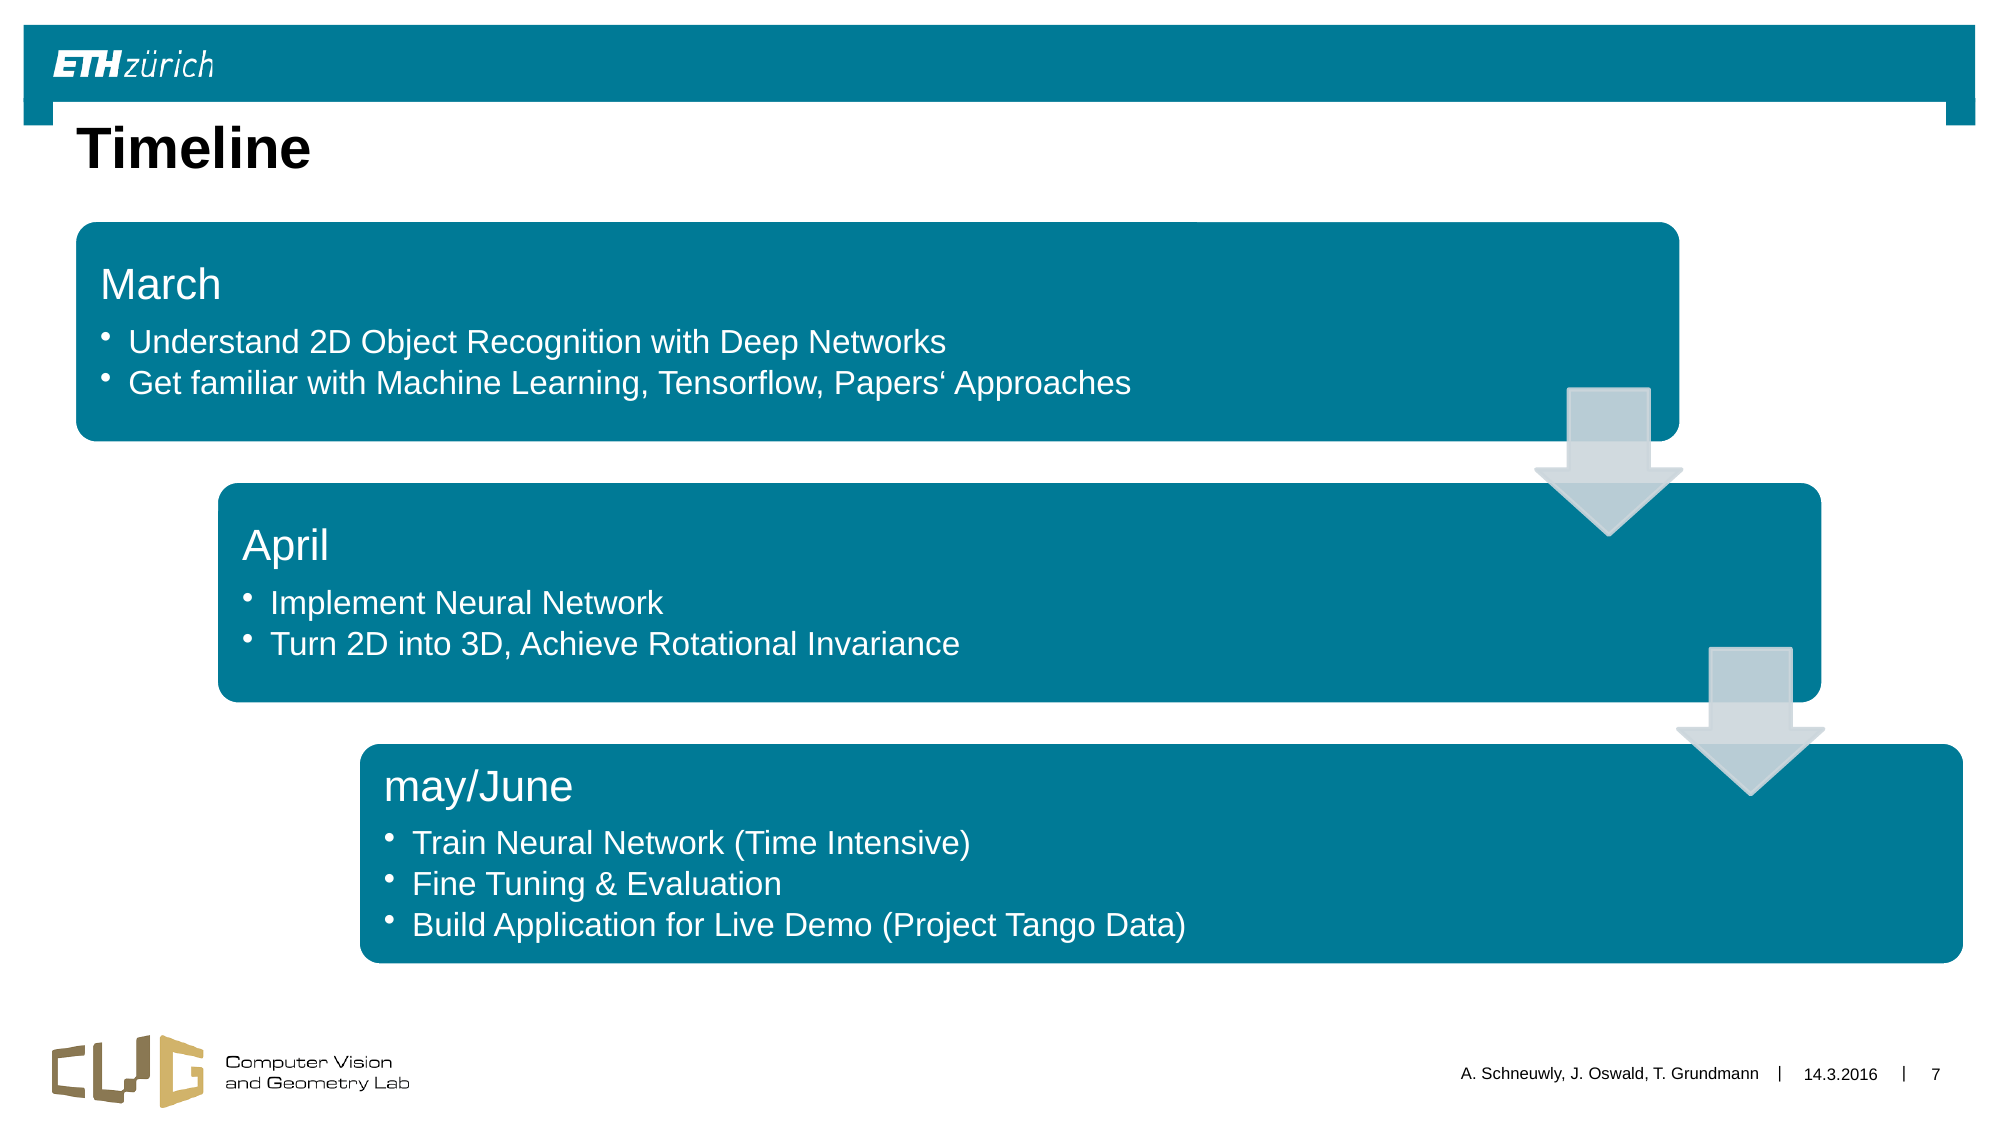

# Timeline
March
Understand 2D Object Recognition with Deep Networks
Get familiar with Machine Learning, Tensorflow, Papers‘ Approaches
April
Implement Neural Network
Turn 2D into 3D, Achieve Rotational Invariance
may/June
Train Neural Network (Time Intensive)
Fine Tuning & Evaluation
Build Application for Live Demo (Project Tango Data)

A. Schneuwly, J. Oswald, T. Grundmann
14.3.2016
7